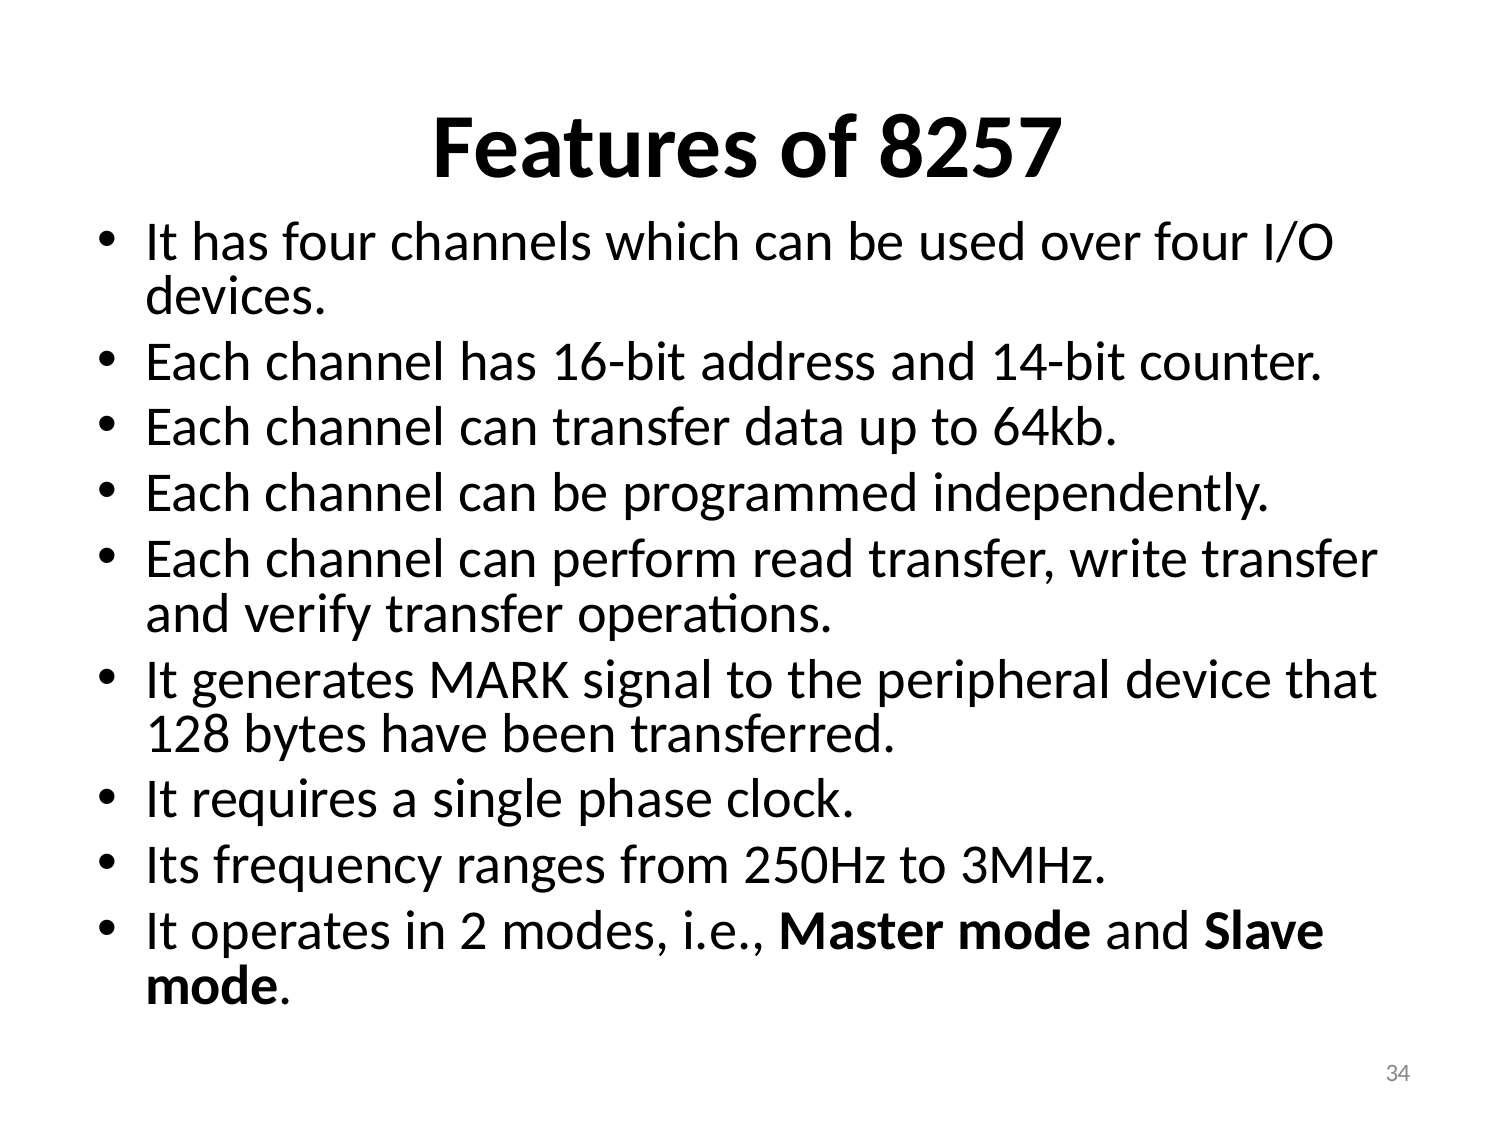

# Features of 8257
It has four channels which can be used over four I/O devices.
Each channel has 16-bit address and 14-bit counter.
Each channel can transfer data up to 64kb.
Each channel can be programmed independently.
Each channel can perform read transfer, write transfer and verify transfer operations.
It generates MARK signal to the peripheral device that 128 bytes have been transferred.
It requires a single phase clock.
Its frequency ranges from 250Hz to 3MHz.
It operates in 2 modes, i.e., Master mode and Slave mode.
34